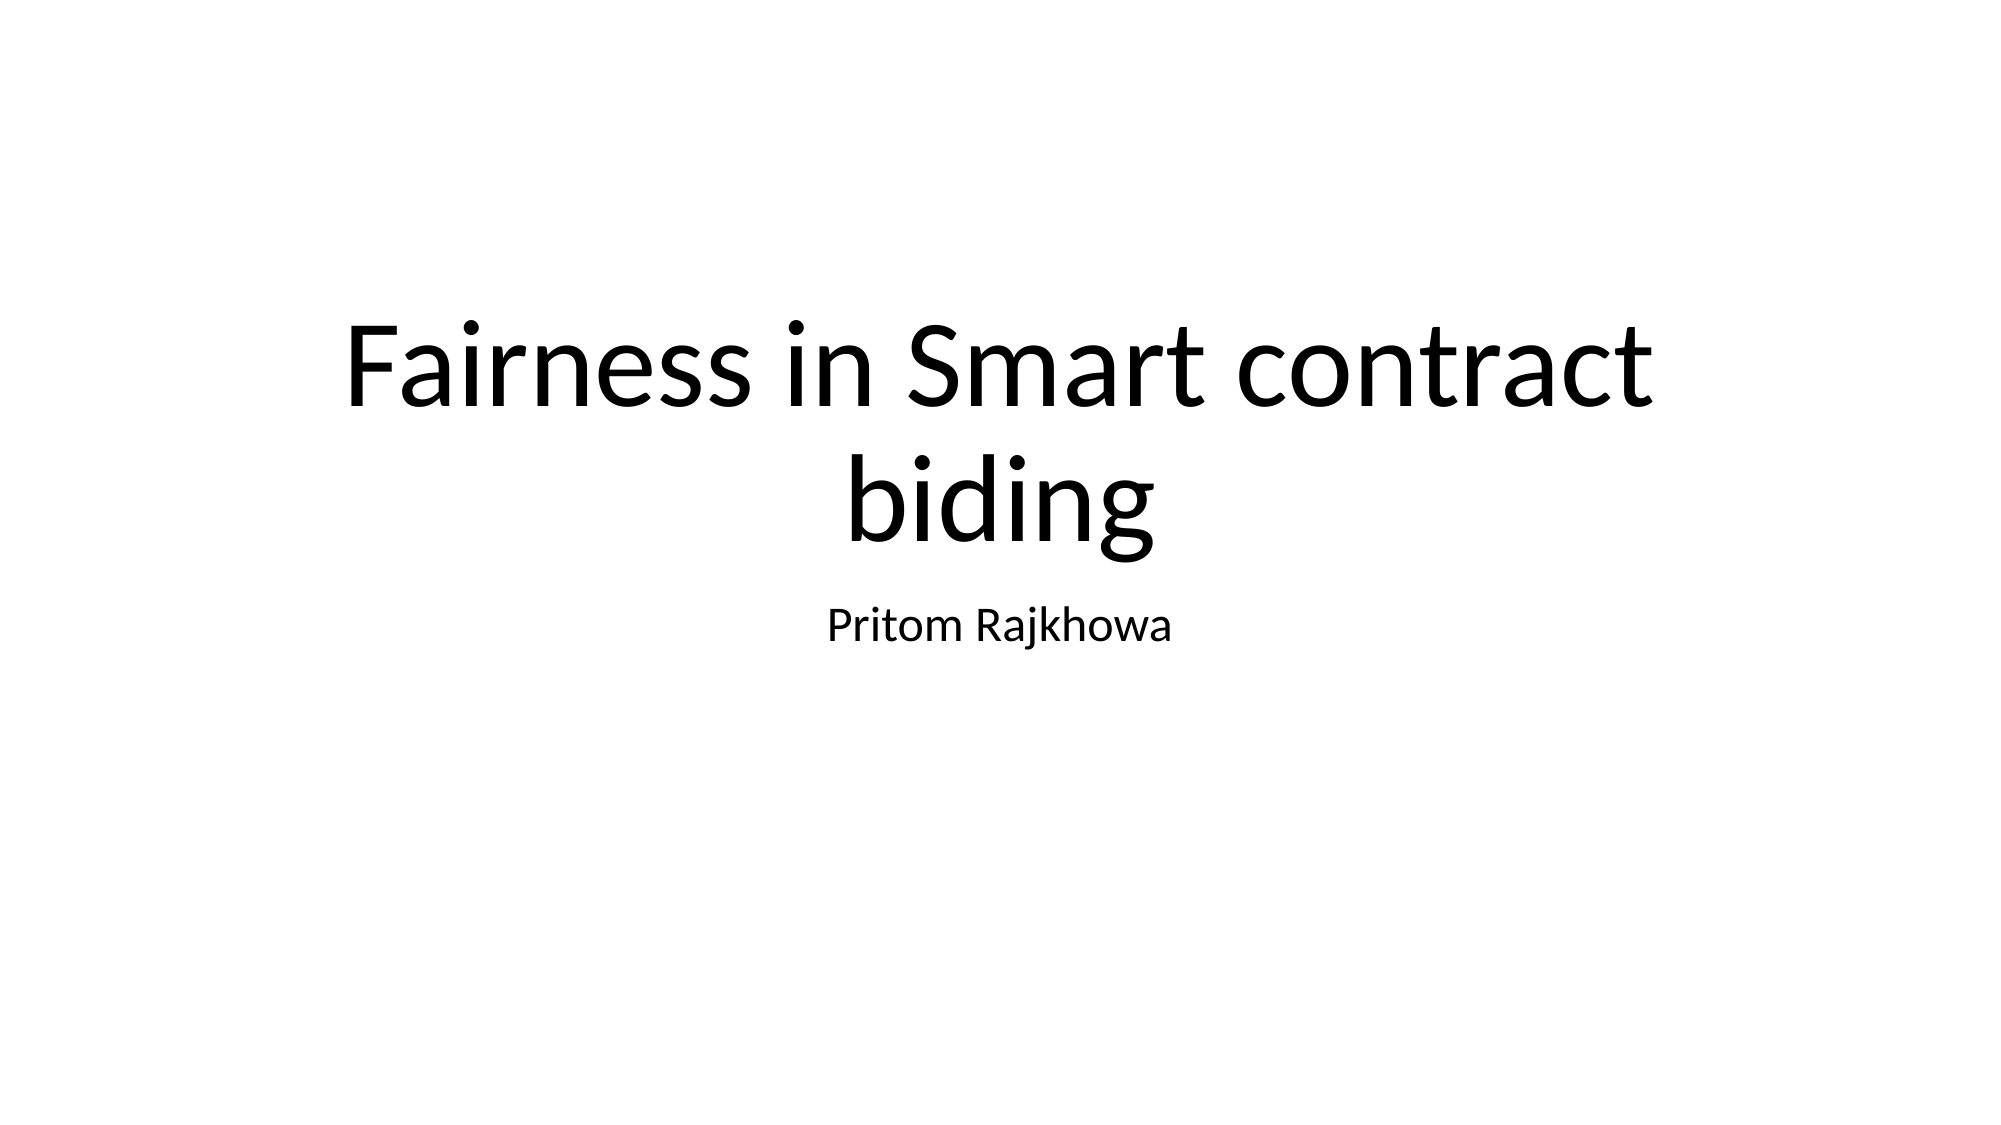

# Fairness in Smart contract biding
Pritom Rajkhowa